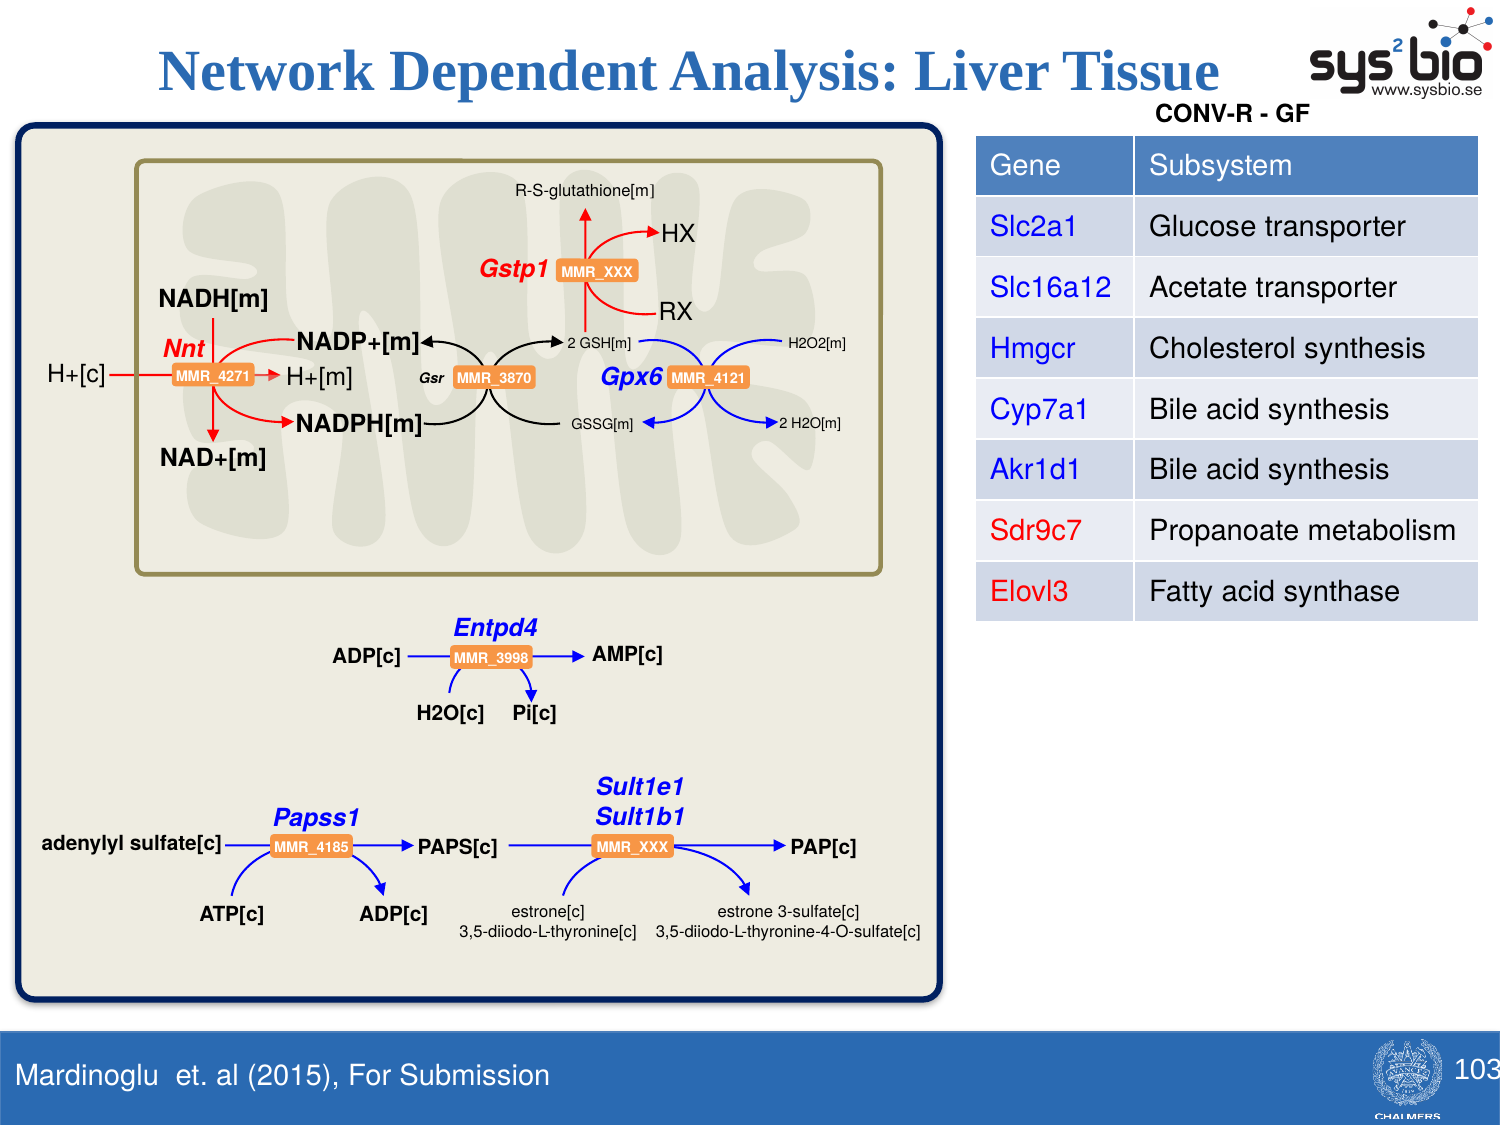

Network Dependent Analysis: Liver Tissue

CONV-R - GF

| Gene | Subsystem |
| --- | --- |
| Slc2a1 | Glucose transporter |
| Slc16a12 | Acetate transporter |
| Hmgcr | Cholesterol synthesis |
| Cyp7a1 | Bile acid synthesis |
| Akr1d1 | Bile acid synthesis |
| Sdr9c7 | Propanoate metabolism |
| Elovl3 | Fatty acid synthase |
R-S-glutathione[m]
HX

Gstp1
MMR_XXX

NADH[m]
RX

NADP+[m]

Nnt
2 GSH[m]
H2O2[m]

H+[c]
H+[m]
Gpx6
MMR_4271
Gsr
MMR_4121
MMR_3870

NADPH[m]
2 H2O[m]
GSSG[m]
NAD+[m]

Entpd4
AMP[c]
ADP[c]
MMR_3998

H2O[c]
Pi[c]

Sult1e1
Sult1b1
Papss1
adenylyl sulfate[c]
PAPS[c]
PAP[c]
MMR_4185
MMR_XXX

ATP[c]
ADP[c]
estrone[c]
3,5-diiodo-L-thyronine[c]
estrone 3-sulfate[c]
3,5-diiodo-L-thyronine-4-O-sulfate[c]
103
Mardinoglu  et. al (2015), For Submission